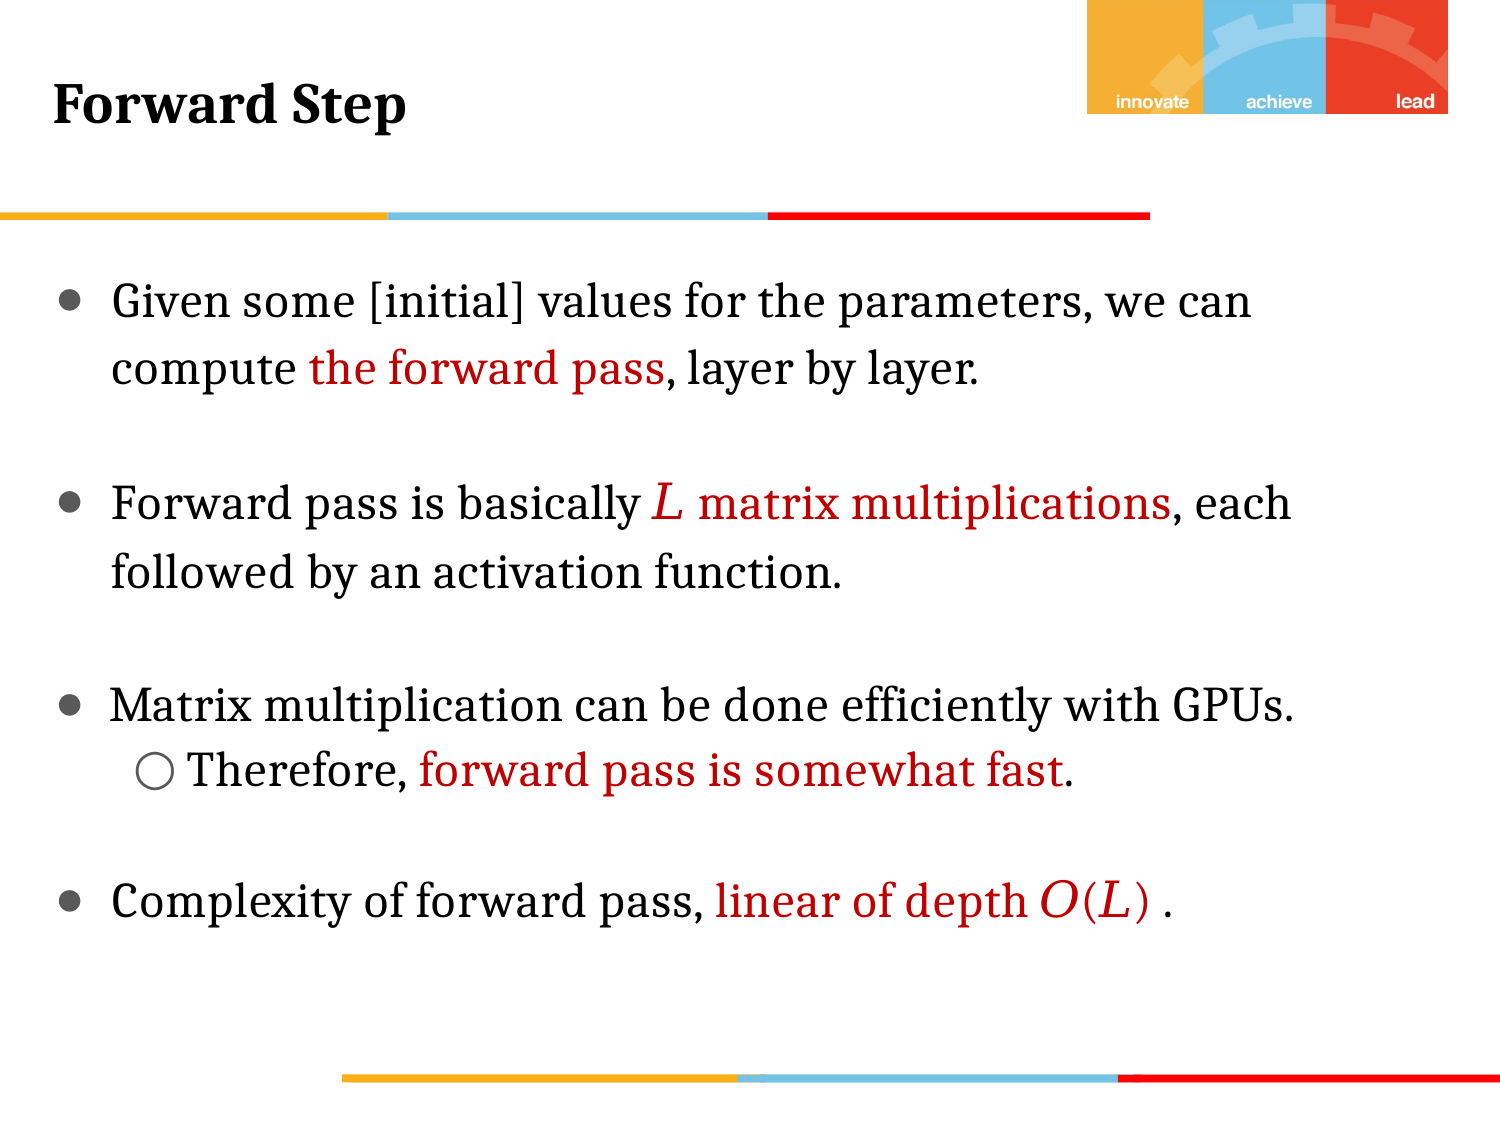

# Forward Step
Given some [initial] values for the parameters, we can compute the forward pass, layer by layer.

Forward pass is basically 𝐿 matrix multiplications, each followed by an activation function.

Matrix multiplication can be done efficiently with GPUs.
Therefore, forward pass is somewhat fast.

Complexity of forward pass, linear of depth 𝑂(𝐿) .